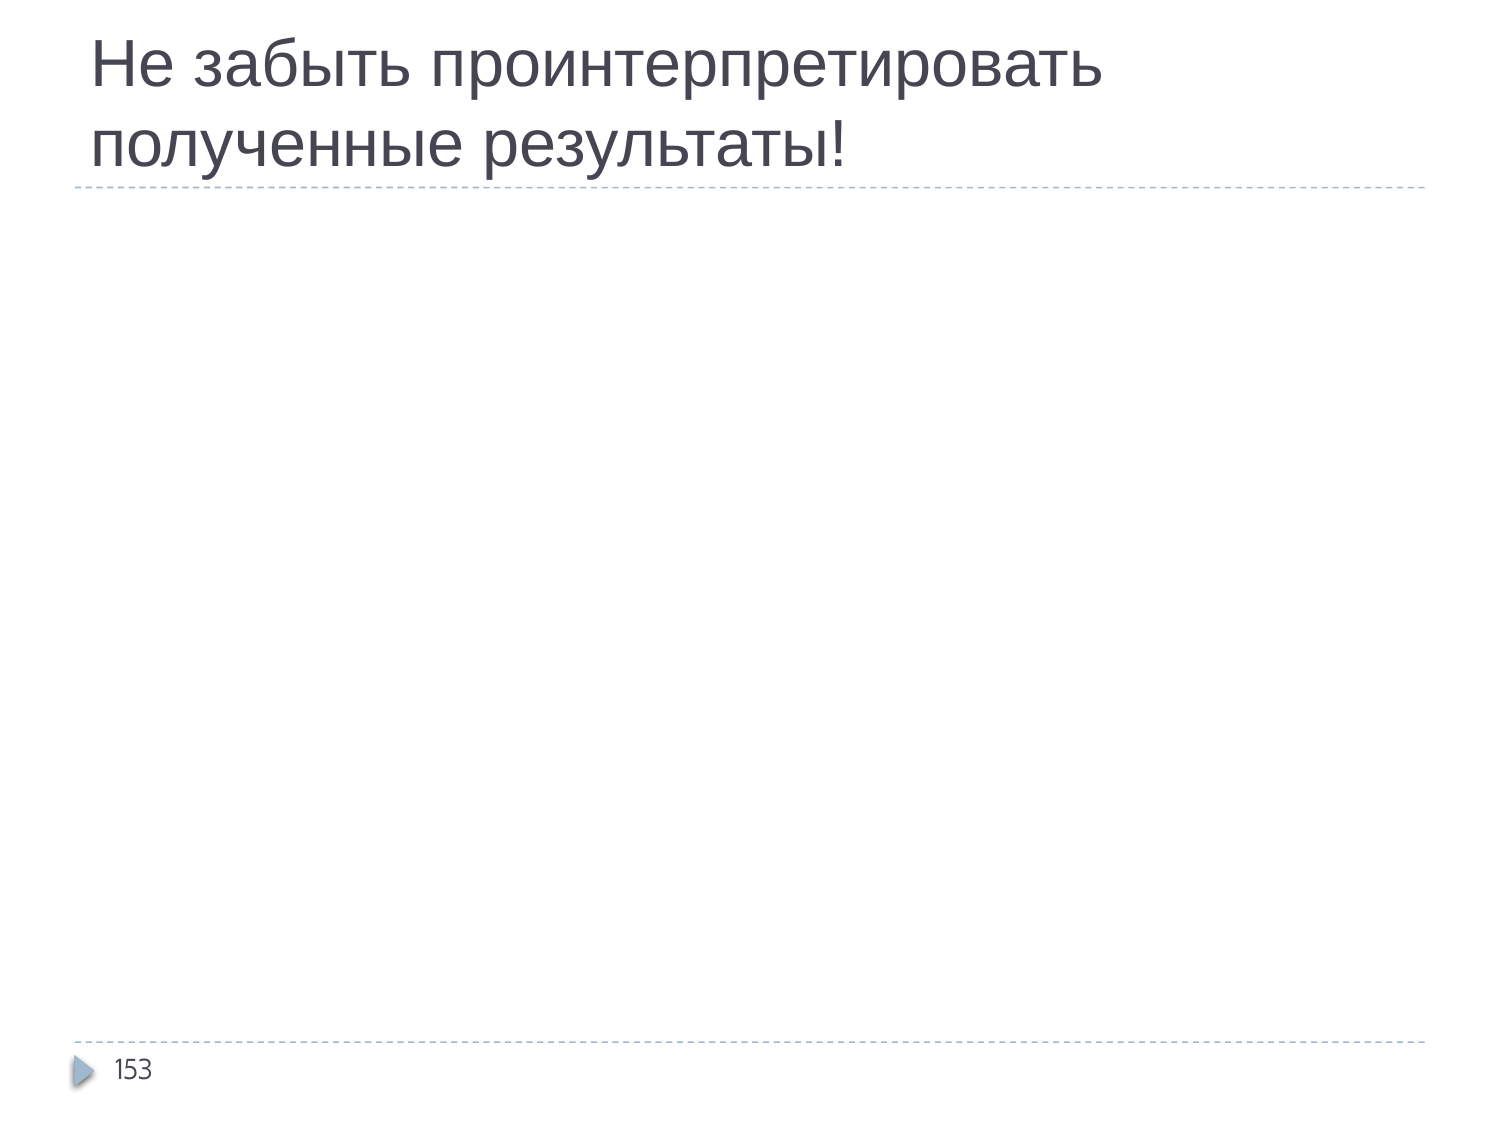

# Не забыть проинтерпретировать полученные результаты!
153